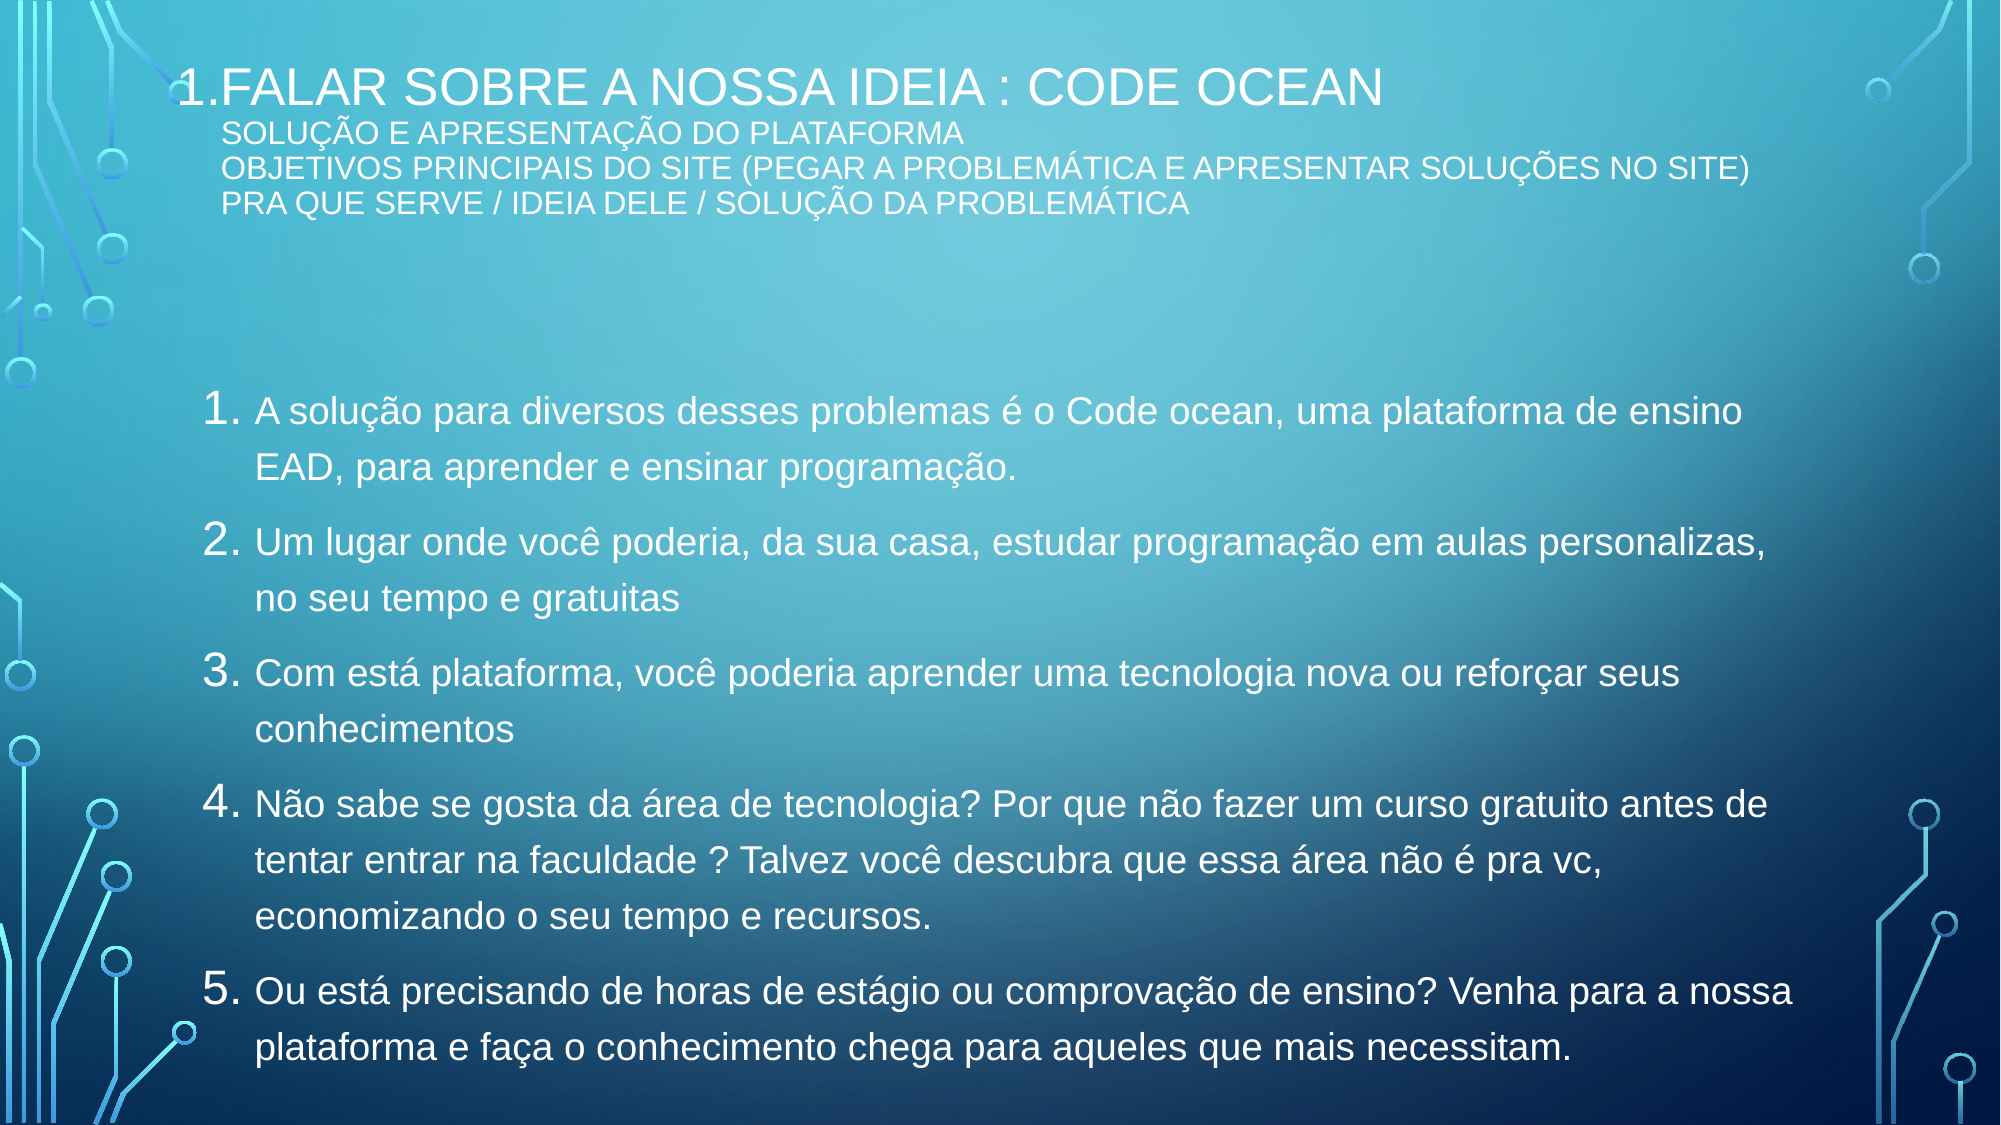

# Falar sobre a nossa ideia : Code Ocean Solução e apresentação do plataforma Objetivos principais do site (pegar a problemática e apresentar soluções no site) Pra que serve / ideia dele / solução da problemática
A solução para diversos desses problemas é o Code ocean, uma plataforma de ensino EAD, para aprender e ensinar programação.
Um lugar onde você poderia, da sua casa, estudar programação em aulas personalizas, no seu tempo e gratuitas
Com está plataforma, você poderia aprender uma tecnologia nova ou reforçar seus conhecimentos
Não sabe se gosta da área de tecnologia? Por que não fazer um curso gratuito antes de tentar entrar na faculdade ? Talvez você descubra que essa área não é pra vc, economizando o seu tempo e recursos.
Ou está precisando de horas de estágio ou comprovação de ensino? Venha para a nossa plataforma e faça o conhecimento chega para aqueles que mais necessitam.